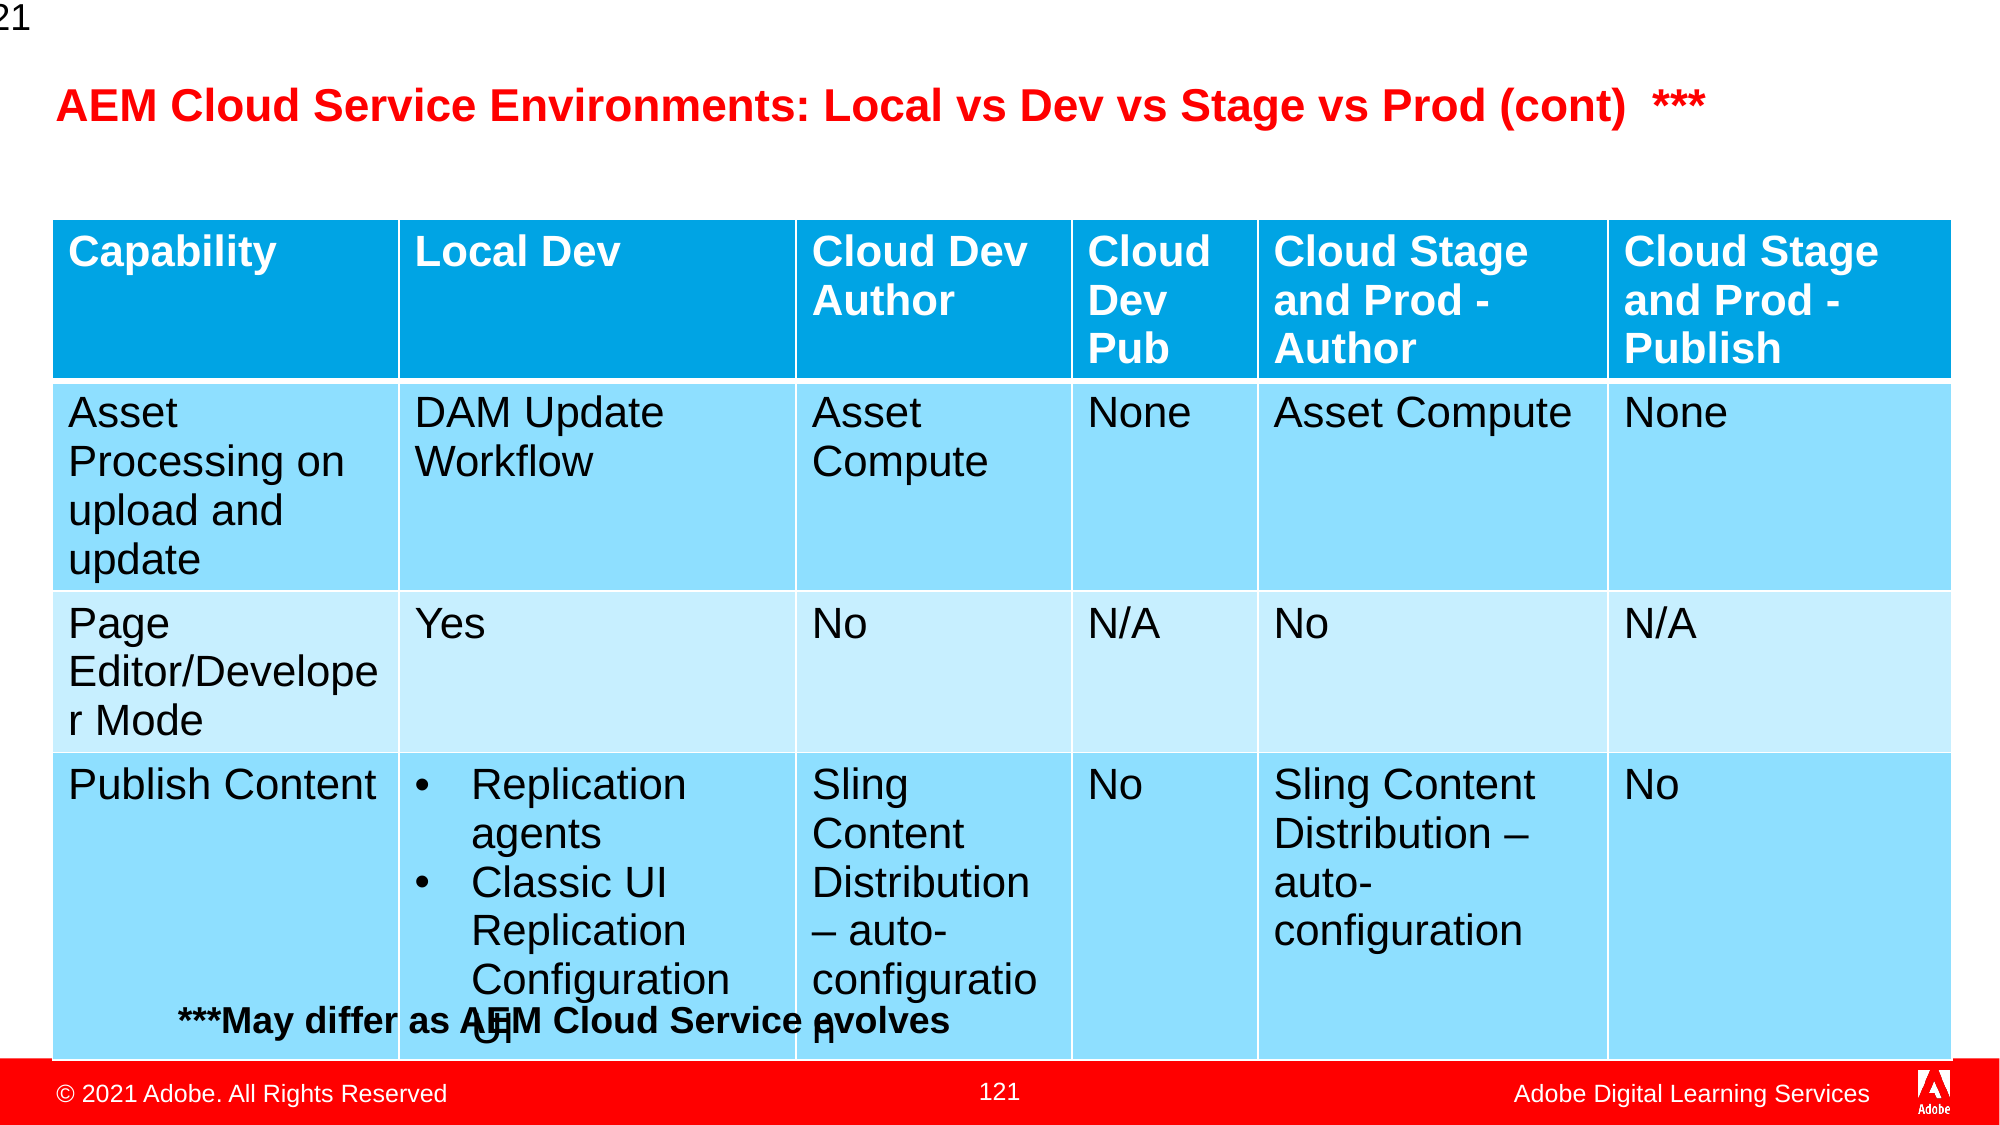

121
# AEM Cloud Service Environments: Local vs Dev vs Stage vs Prod (cont)  ***
| Capability | Local Dev | Cloud Dev Author | Cloud Dev Pub | Cloud Stage and Prod - Author | Cloud Stage and Prod - Publish |
| --- | --- | --- | --- | --- | --- |
| Asset Processing on upload and update | DAM Update Workflow | Asset Compute | None | Asset Compute | None |
| Page Editor/Developer Mode | Yes | No | N/A | No | N/A |
| Publish Content | Replication agents Classic UI Replication Configuration UI | Sling Content Distribution – auto-configuration | No | Sling Content Distribution – auto-configuration | No |
***May differ as AEM Cloud Service evolves